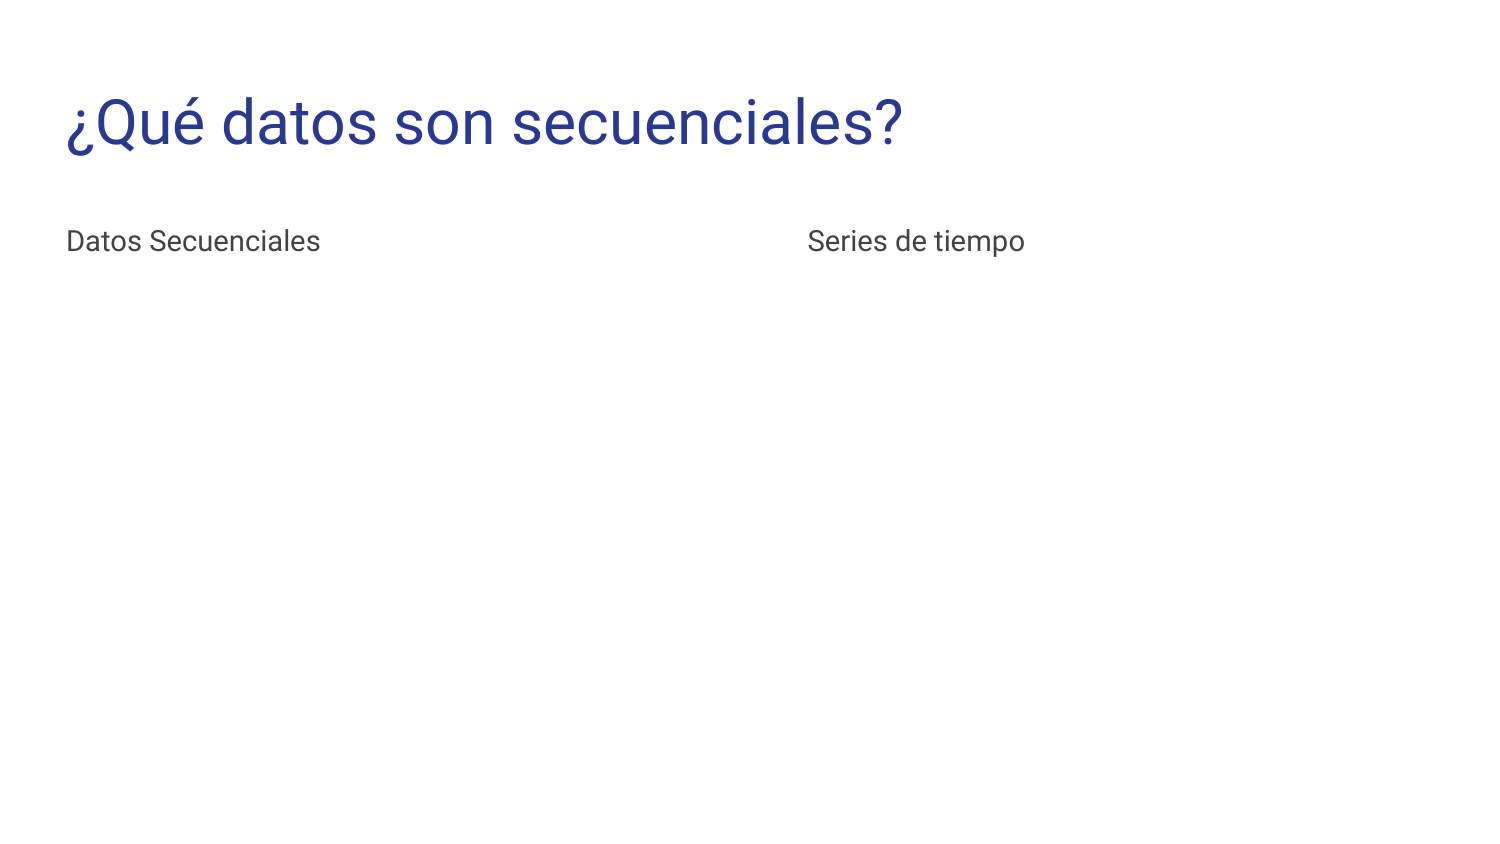

# ¿Qué datos son secuenciales?
Datos Secuenciales
Series de tiempo